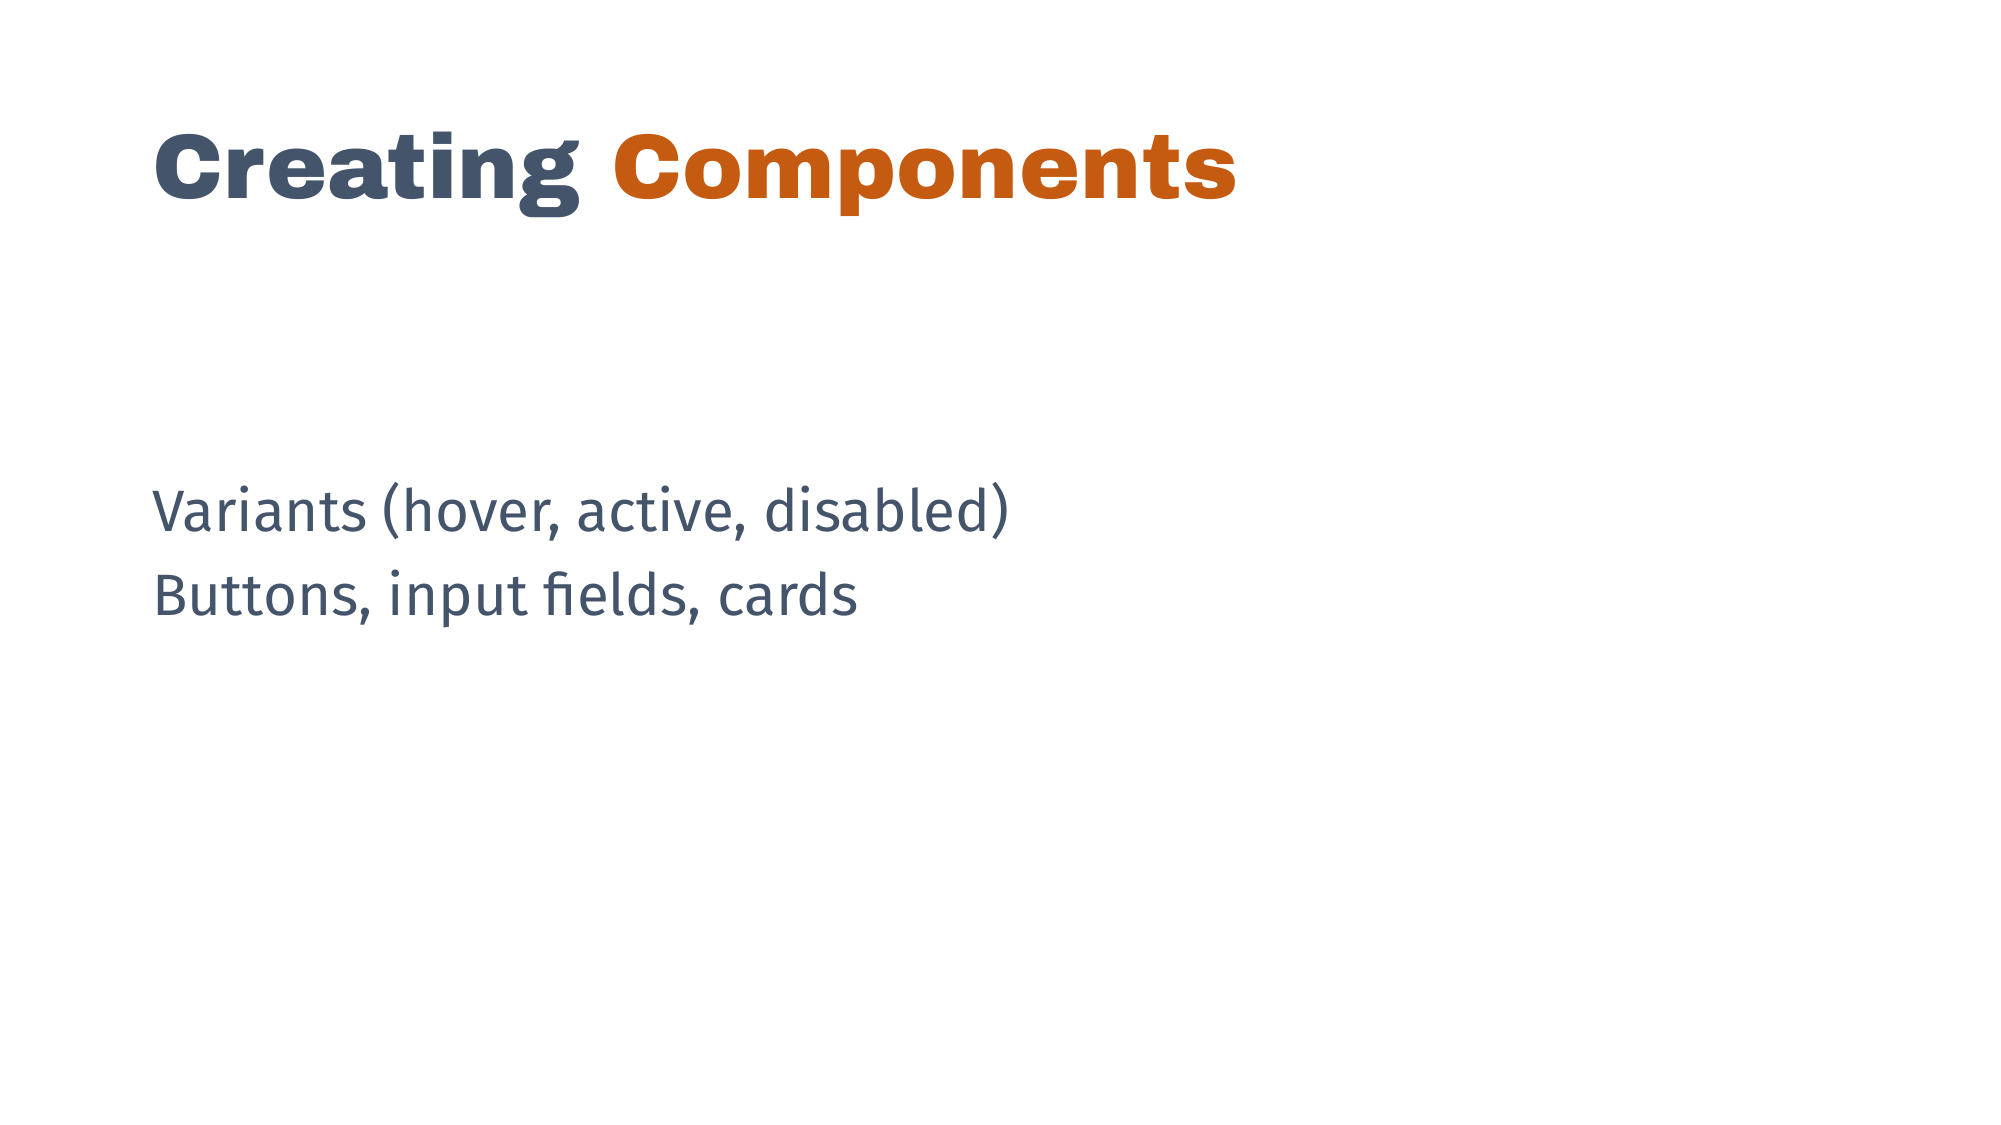

# Creating Components

Variants (hover, active, disabled)
Buttons, input fields, cards